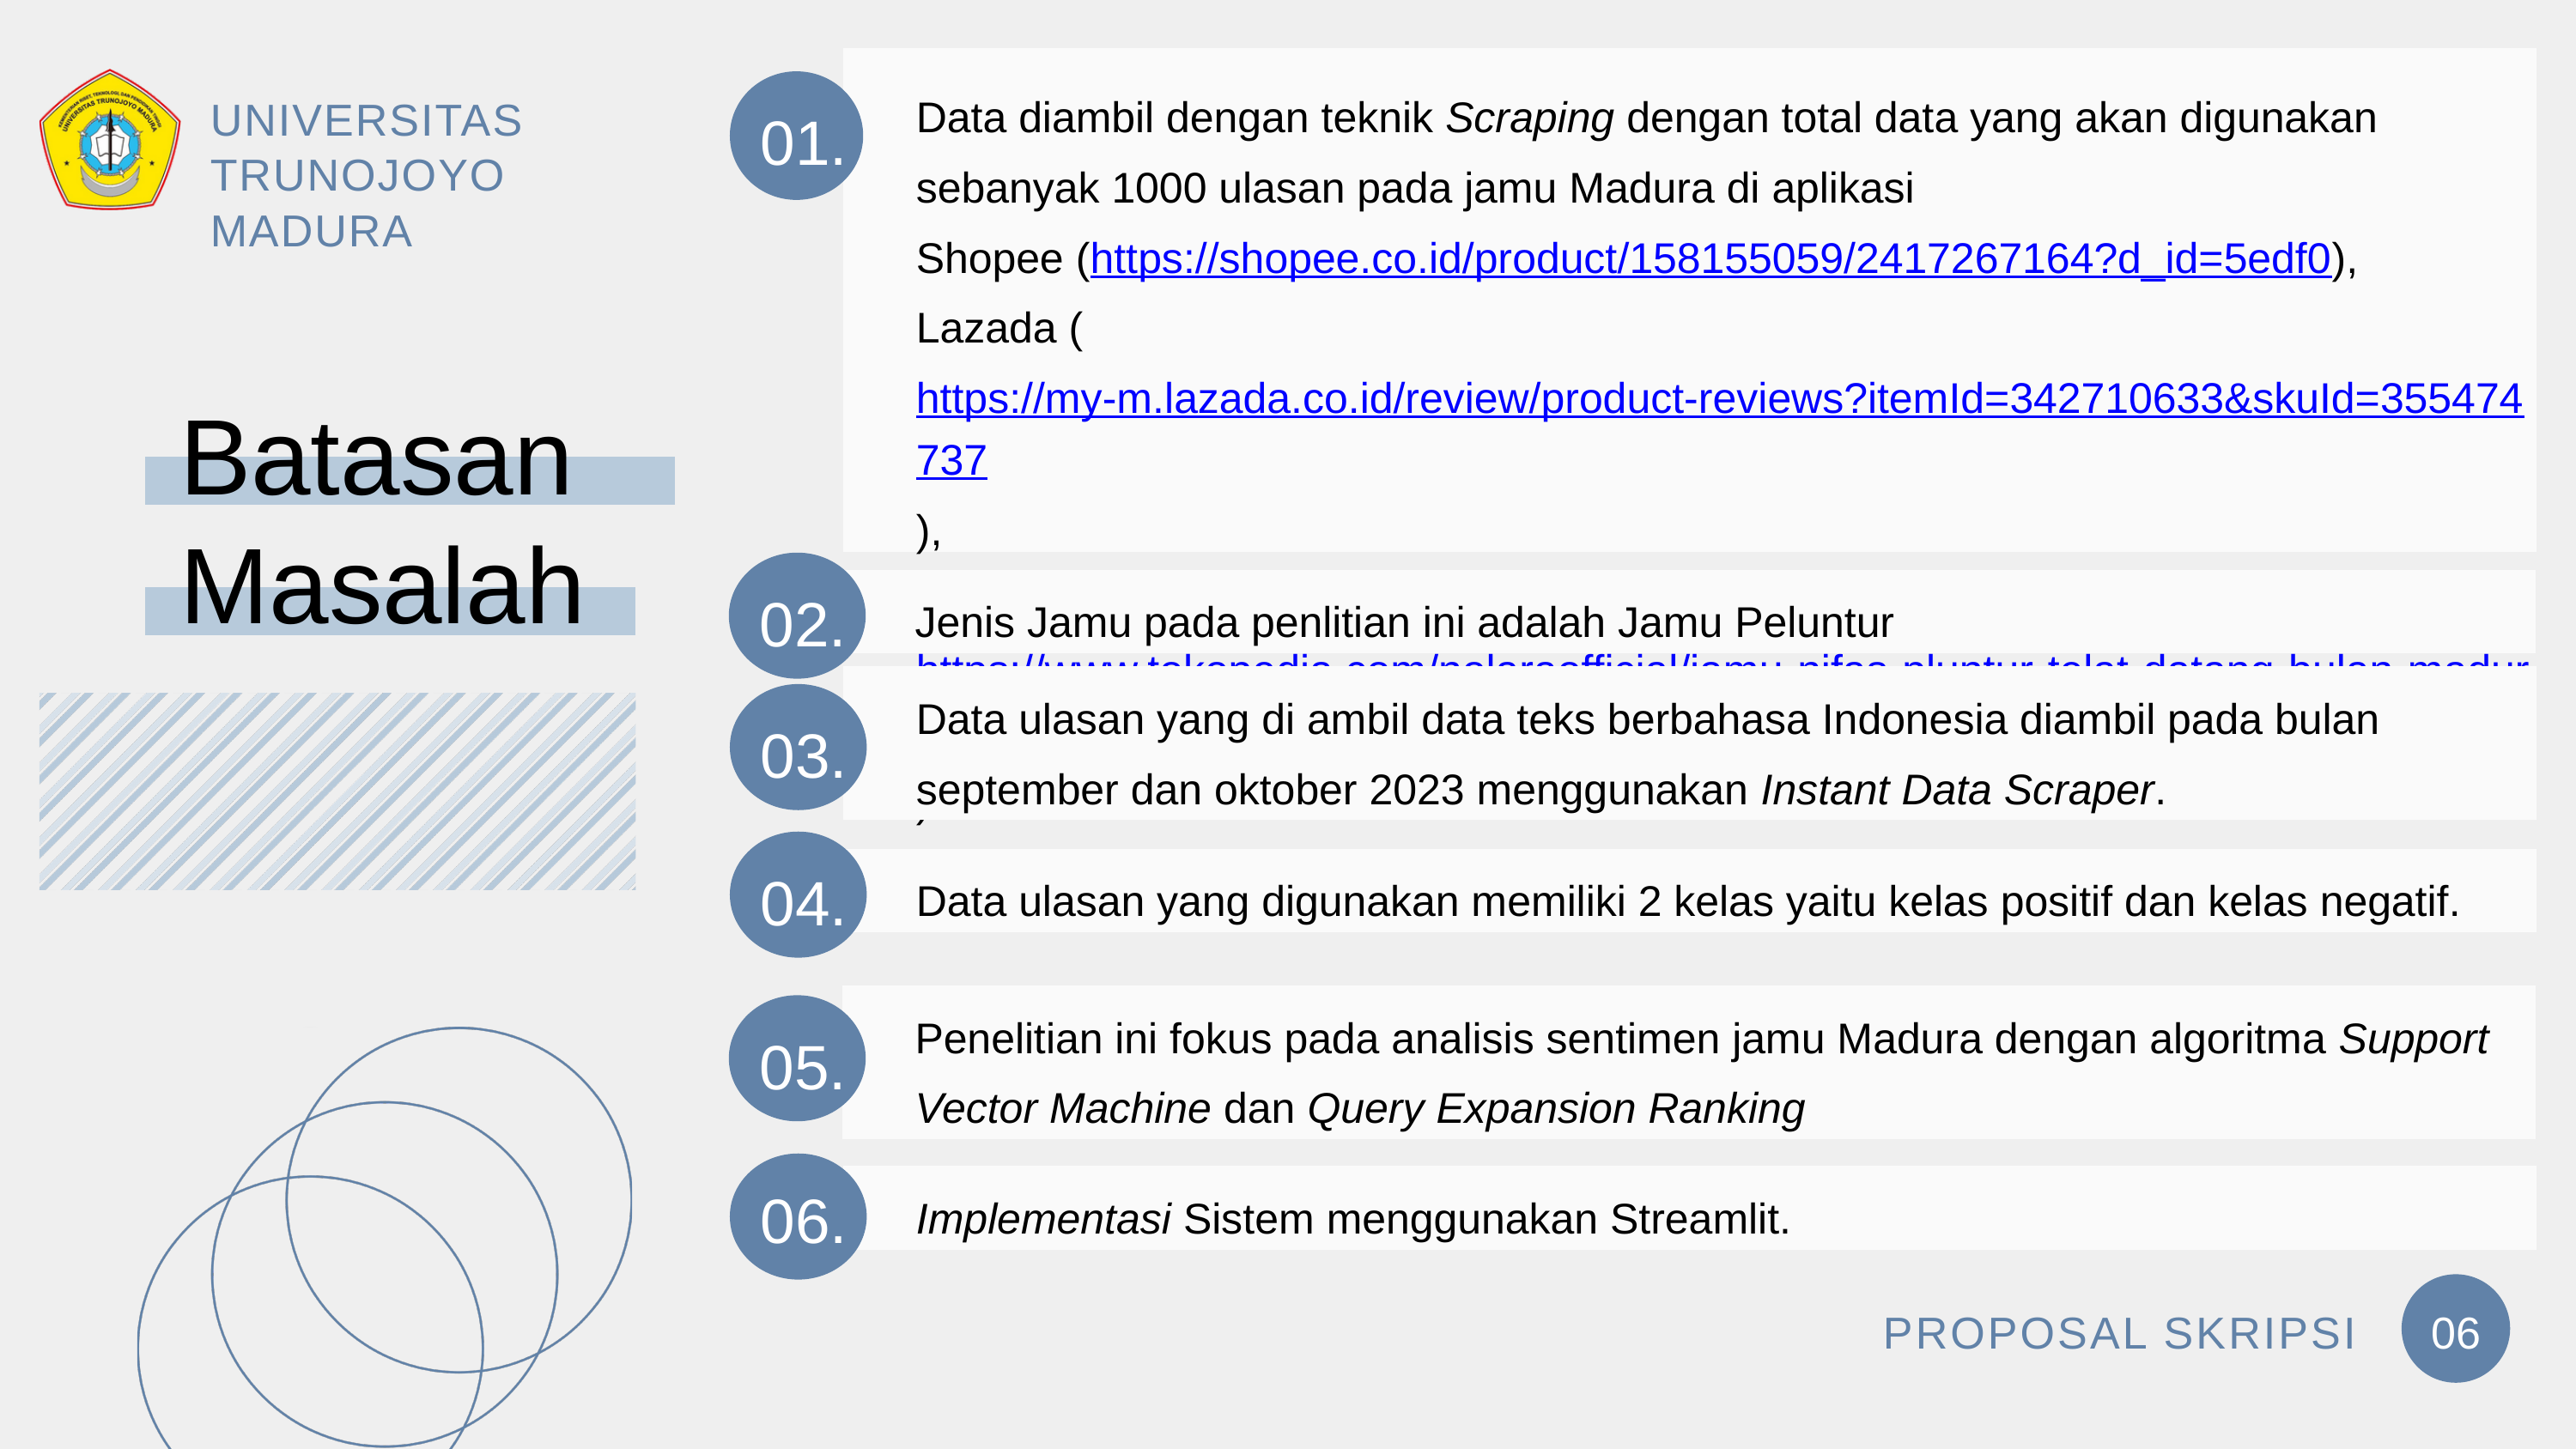

Data diambil dengan teknik Scraping dengan total data yang akan digunakan sebanyak 1000 ulasan pada jamu Madura di aplikasi
Shopee (https://shopee.co.id/product/158155059/2417267164?d_id=5edf0),
Lazada (https://my-m.lazada.co.id/review/product-reviews?itemId=342710633&skuId=355474737),
Tokopedia (https://www.tokopedia.com/nolaraofficial/jamu-nifas-pluntur-telat-datang-bulan-madura-kapsul/review).
UNIVERSITAS
TRUNOJOYO MADURA
01.
Batasan
Masalah

02.
Jenis Jamu pada penlitian ini adalah Jamu Peluntur

Data ulasan yang di ambil data teks berbahasa Indonesia diambil pada bulan september dan oktober 2023 menggunakan Instant Data Scraper.

03.

04.
Data ulasan yang digunakan memiliki 2 kelas yaitu kelas positif dan kelas negatif.

Penelitian ini fokus pada analisis sentimen jamu Madura dengan algoritma Support Vector Machine dan Query Expansion Ranking

05.

06.
Implementasi Sistem menggunakan Streamlit.

PROPOSAL SKRIPSI
06